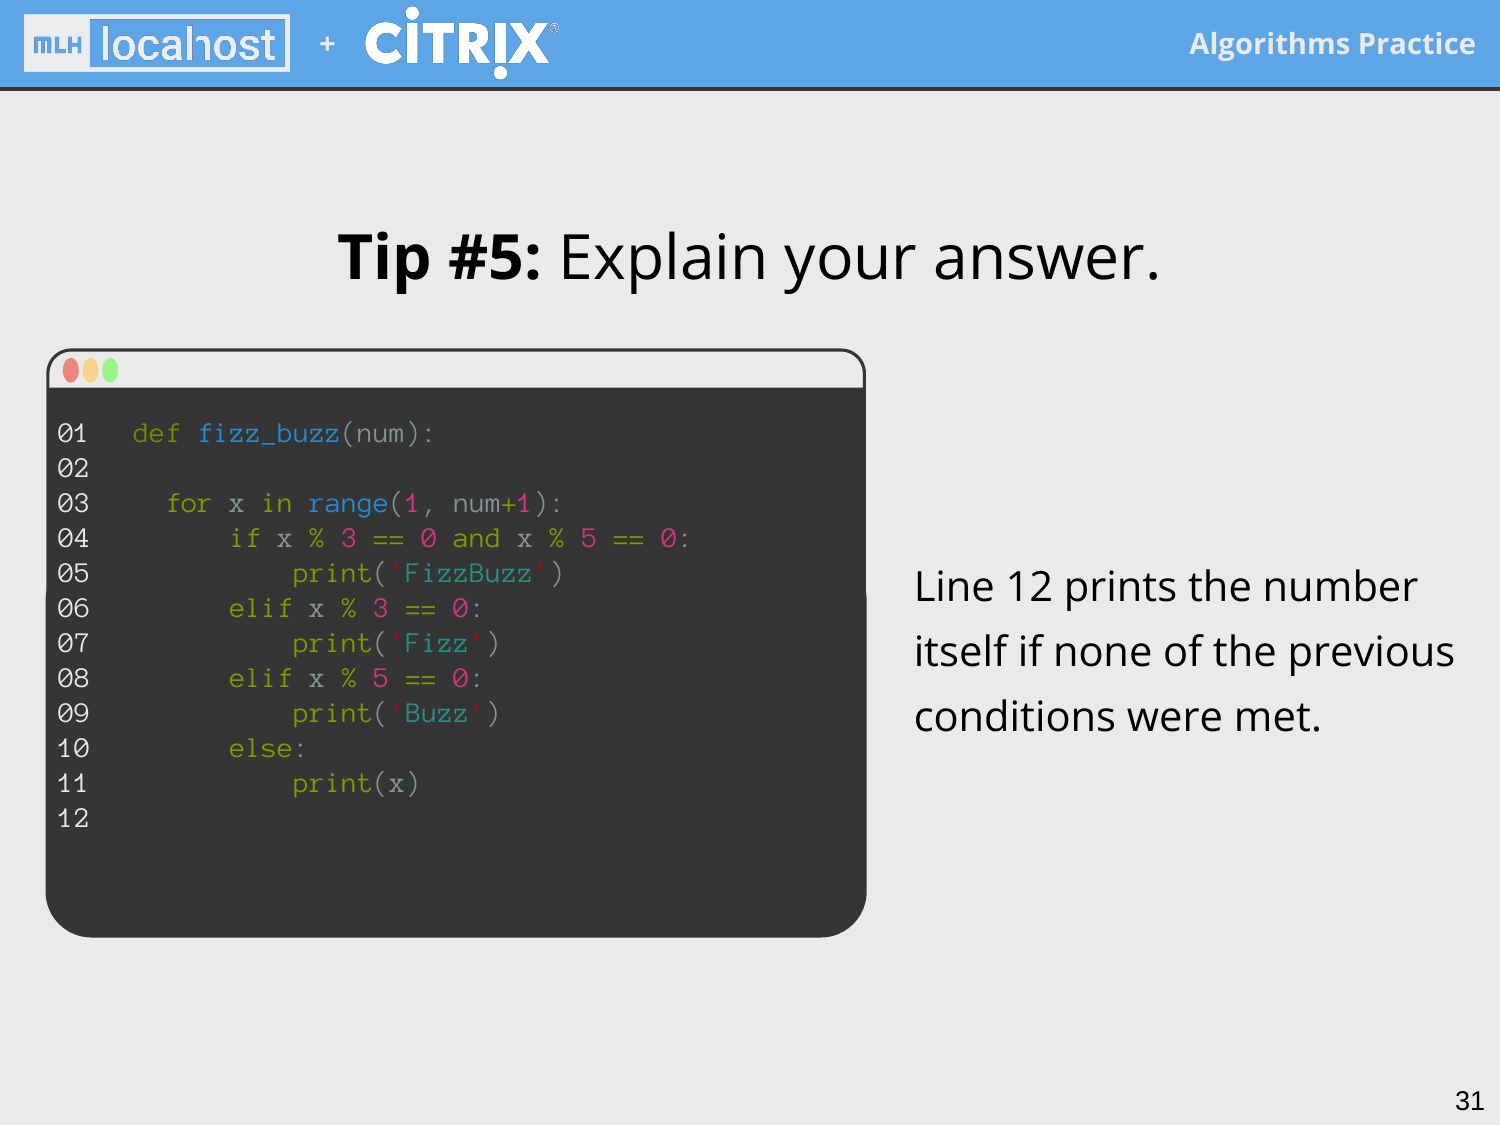

Tip #5: Explain your answer.

Line 12 prints the number itself if none of the previous conditions were met.
01
02
03
04
05
06
07
08
09
10
11
12
def fizz_buzz(num):
  for x in range(1, num+1):
      if x % 3 == 0 and x % 5 == 0:
          print('FizzBuzz')
      elif x % 3 == 0:
          print('Fizz')
      elif x % 5 == 0:
          print('Buzz')
      else:
          print(x)